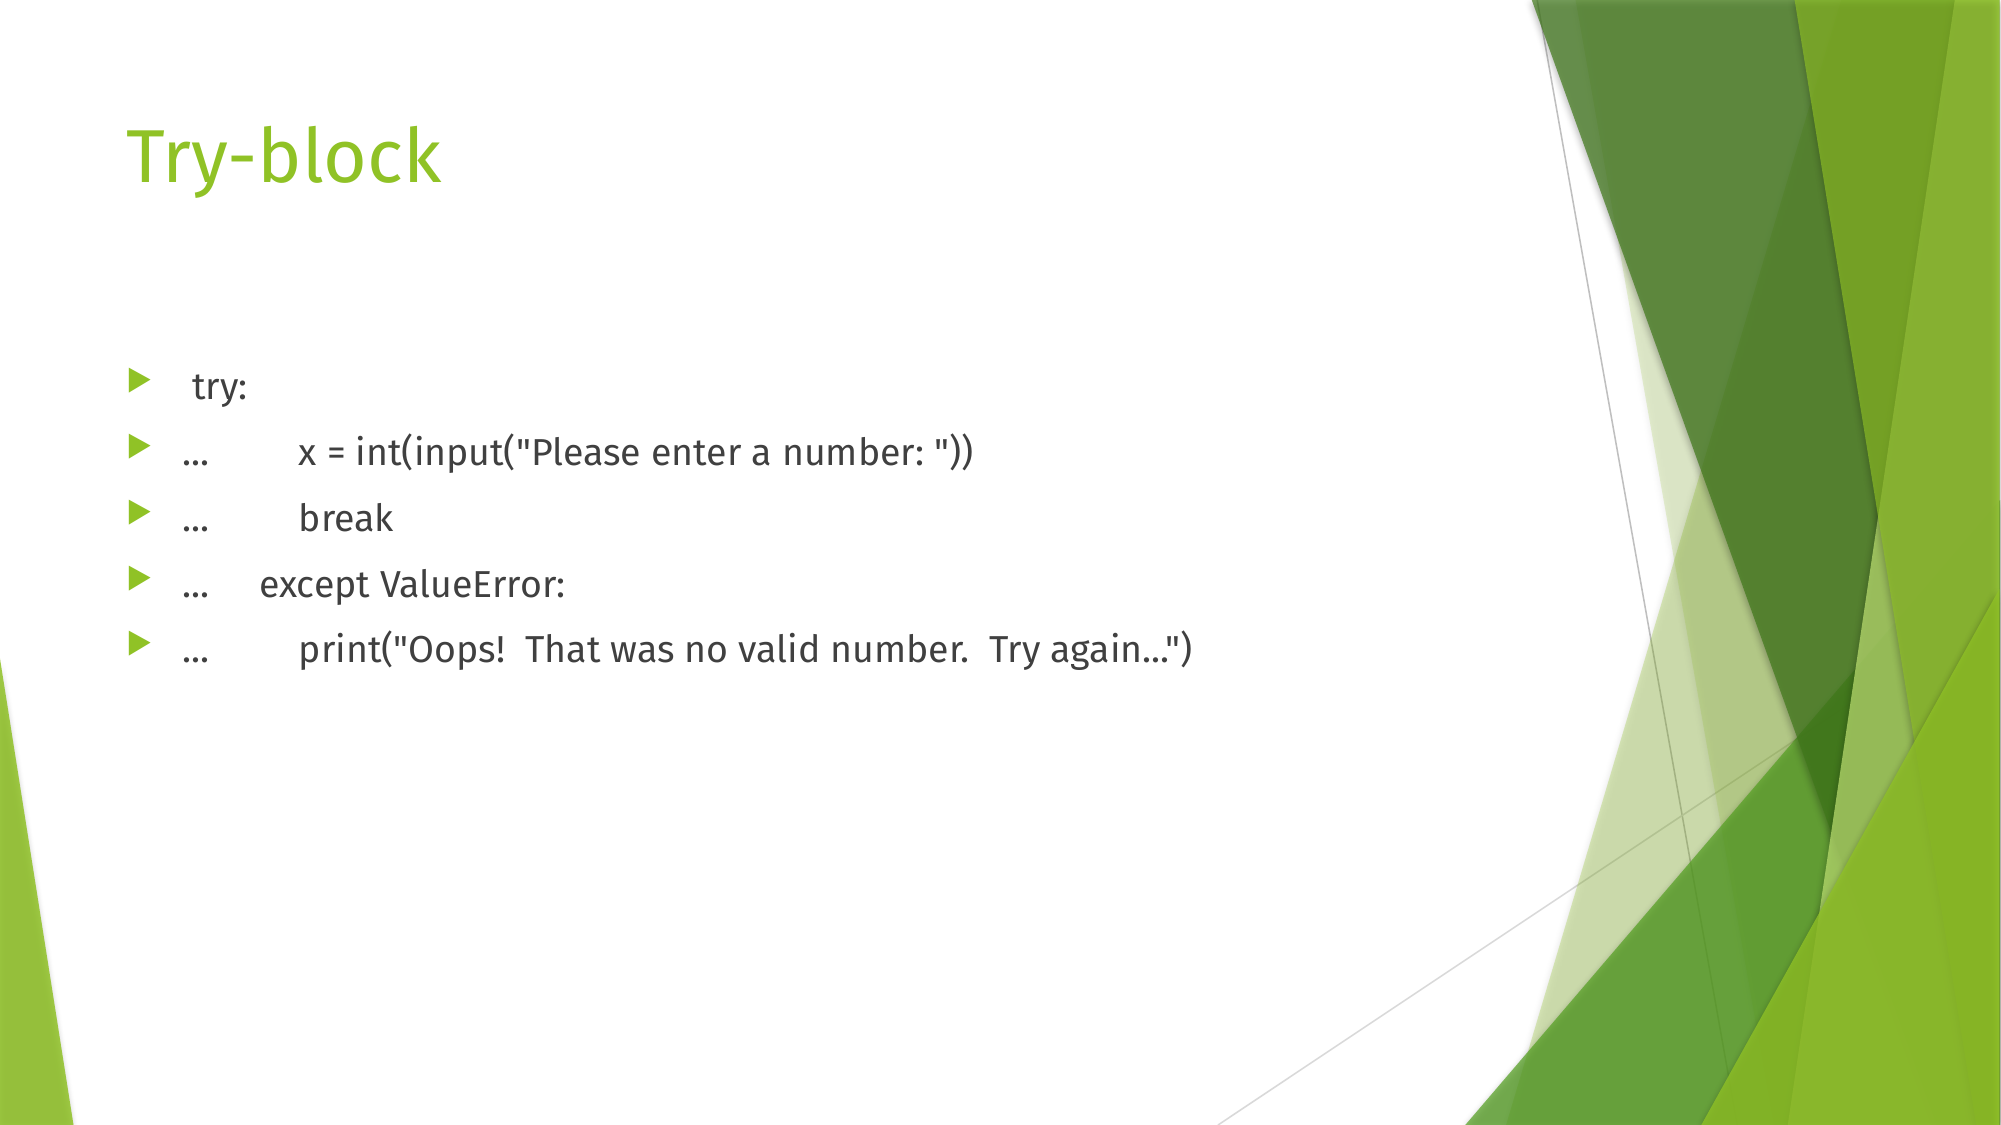

# Try-block
 try:
...         x = int(input("Please enter a number: "))
...         break
...     except ValueError:
...         print("Oops!  That was no valid number.  Try again...")